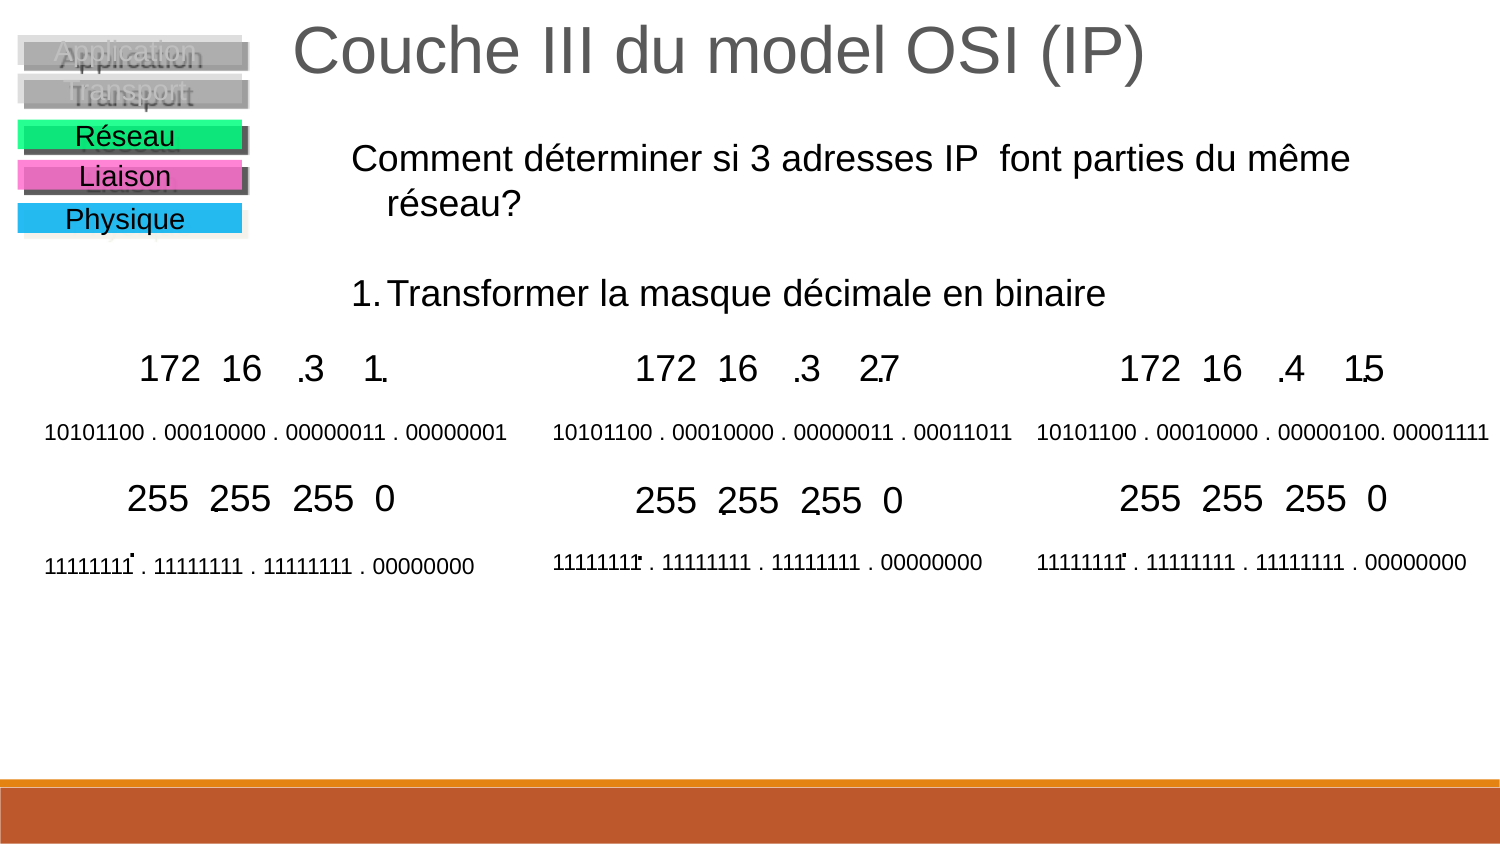

Couche III du model OSI (IP)
Application
Transport
Réseau
Comment déterminer si 3 adresses IP  font parties du même réseau?

Transformer la masque décimale en binaire
Liaison
Physique
172
16
3
1
172
16
3
27
172
16
4
15
        .      .       .
        .      .       .
        .      .       .
10101100 . 00010000 . 00000011 . 00000001
10101100 . 00010000 . 00000011 . 00011011
10101100 . 00010000 . 00000100. 00001111
255
255
255
0
255
255
255
0
        .        .        .
        .        .        .
255
255
255
0
        .        .        .
11111111 . 11111111 . 11111111 . 00000000
11111111 . 11111111 . 11111111 . 00000000
11111111 . 11111111 . 11111111 . 00000000